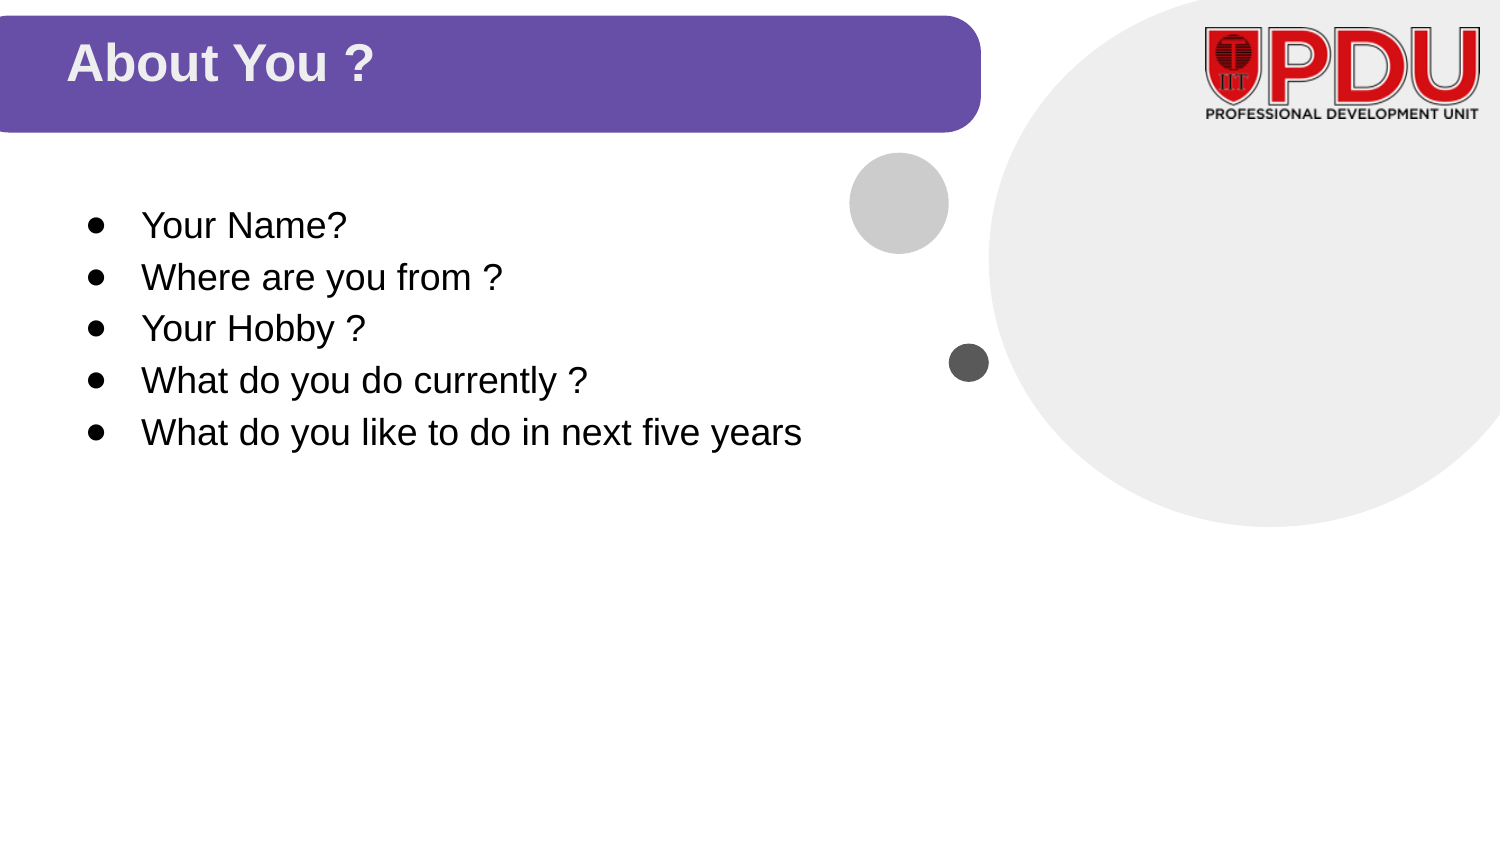

# About You ?
Your Name?
Where are you from ?
Your Hobby ?
What do you do currently ?
What do you like to do in next five years